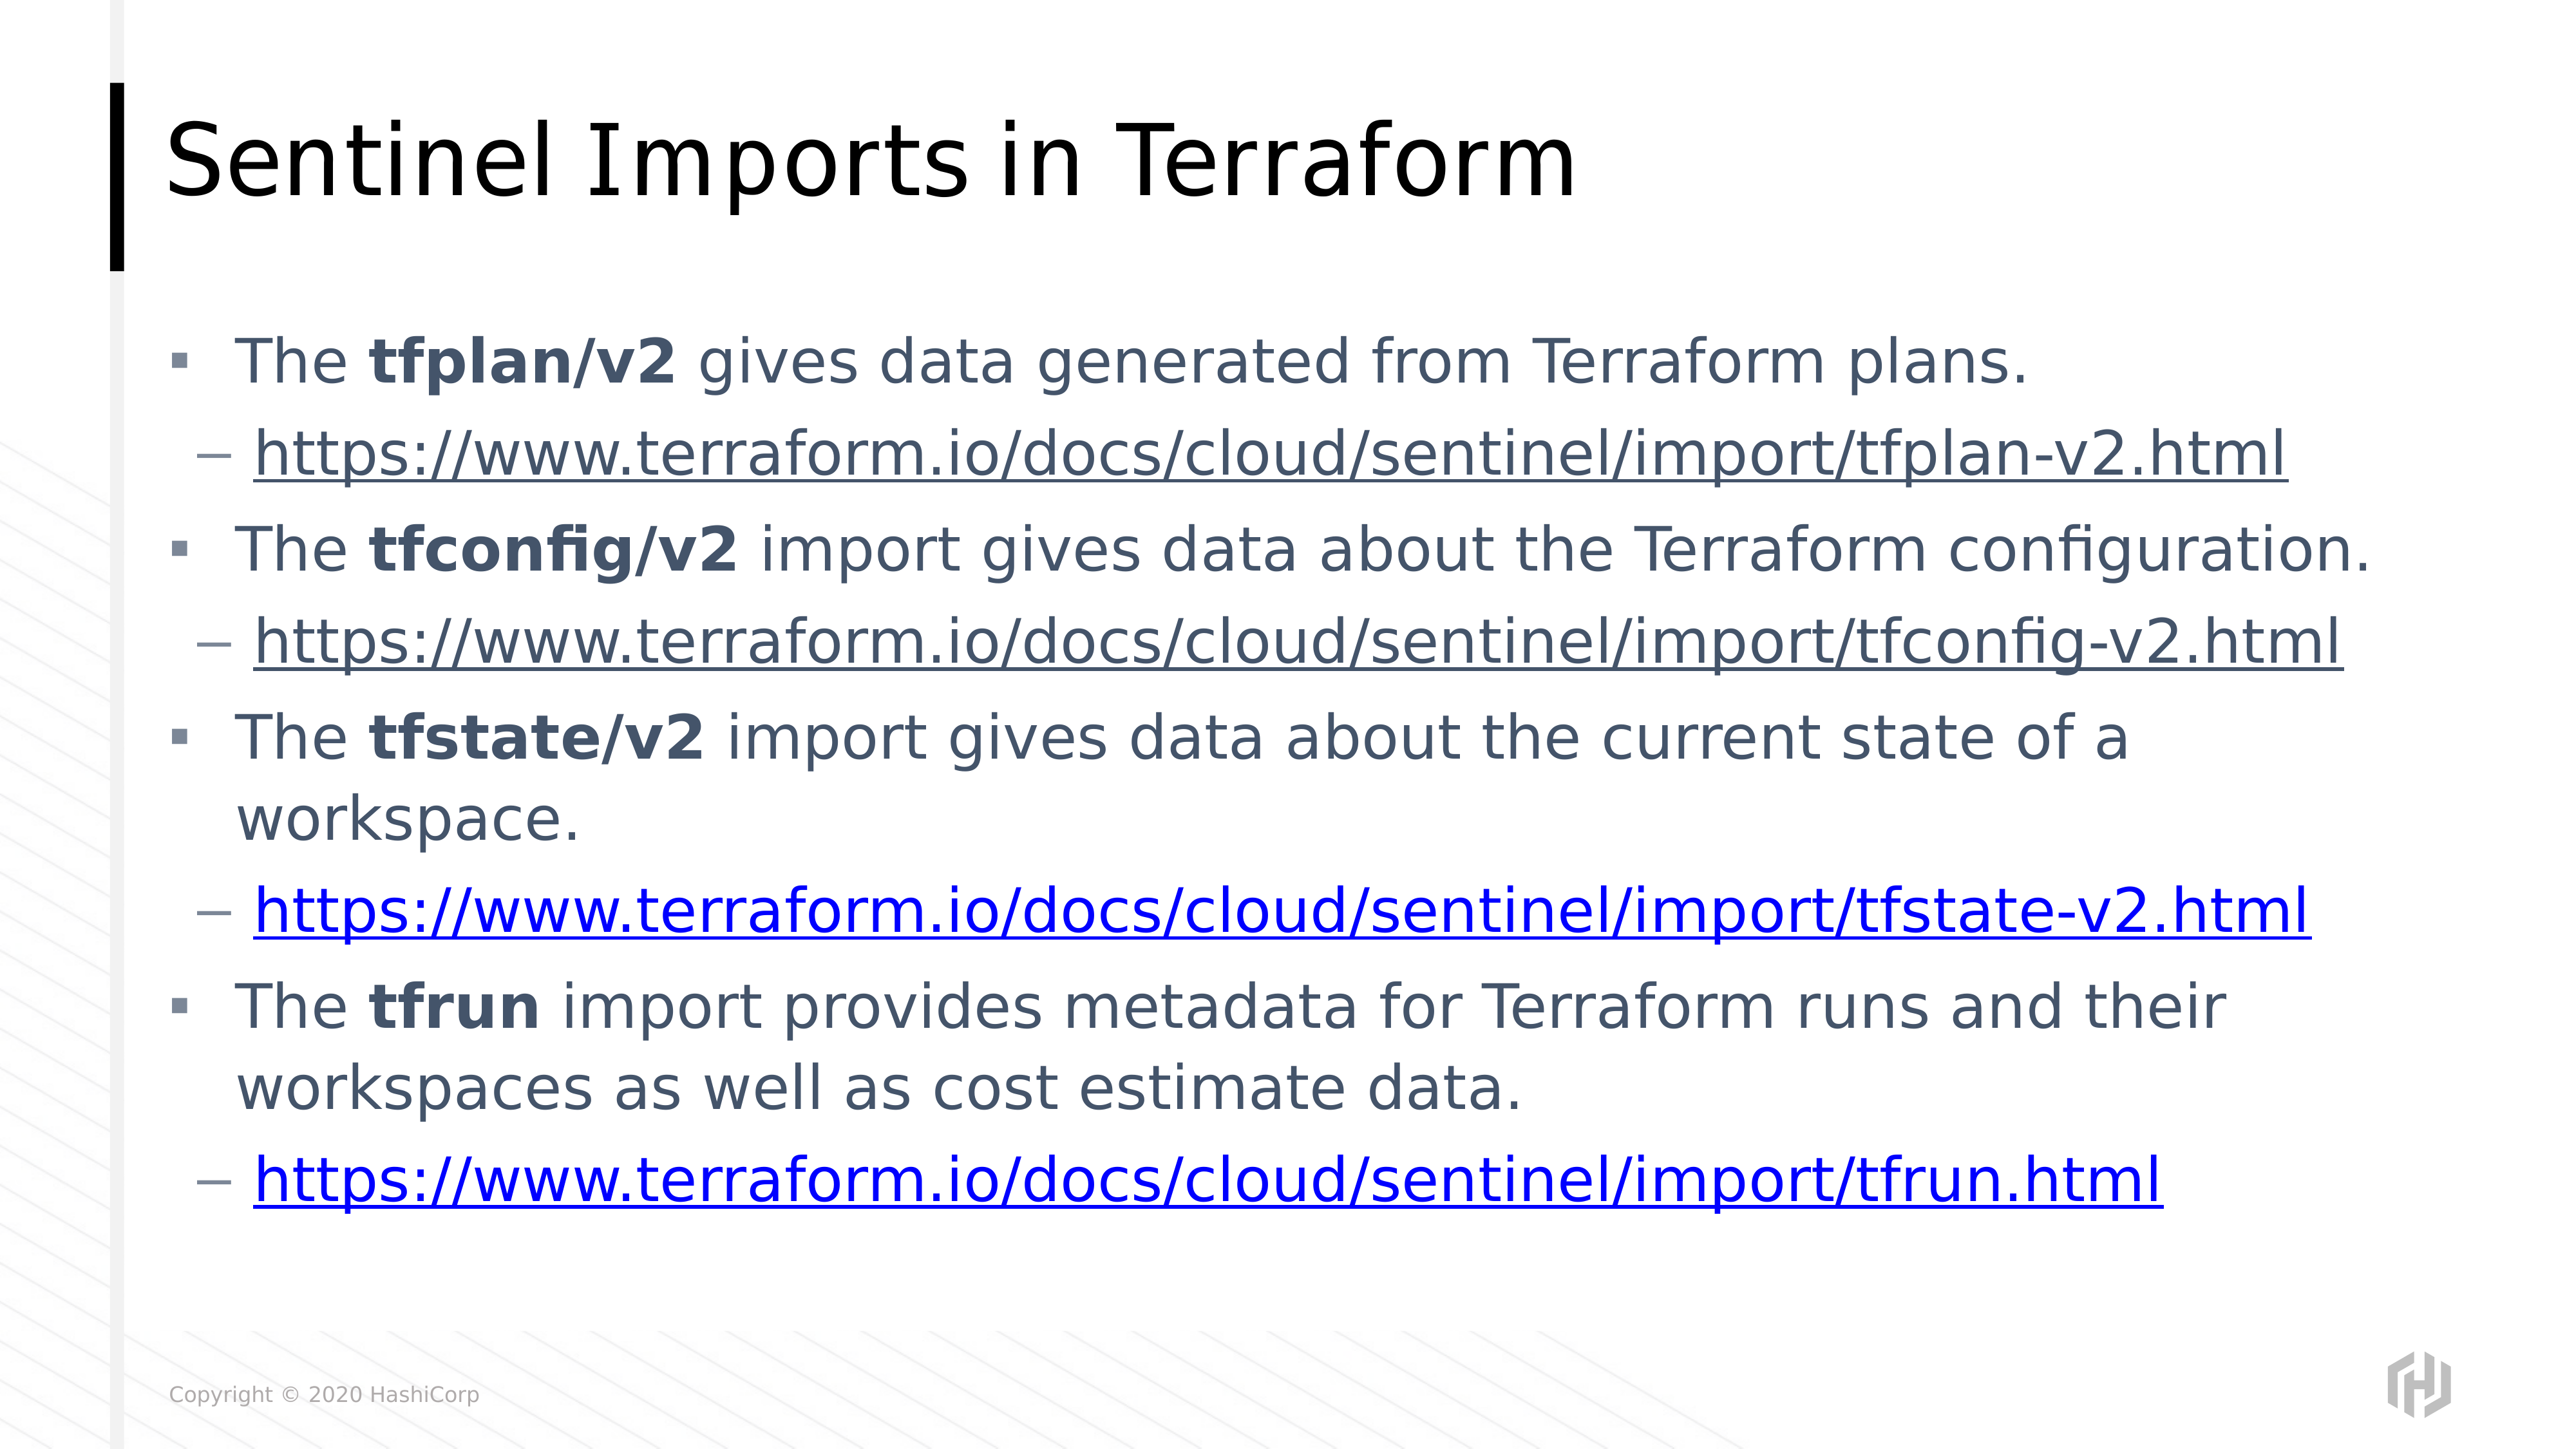

# Sentinel Imports in Terraform
The tfplan/v2 gives data generated from Terraform plans.
https://www.terraform.io/docs/cloud/sentinel/import/tfplan-v2.html
The tfconfig/v2 import gives data about the Terraform configuration.
https://www.terraform.io/docs/cloud/sentinel/import/tfconfig-v2.html
The tfstate/v2 import gives data about the current state of a workspace.
https://www.terraform.io/docs/cloud/sentinel/import/tfstate-v2.html
The tfrun import provides metadata for Terraform runs and their workspaces as well as cost estimate data.
https://www.terraform.io/docs/cloud/sentinel/import/tfrun.html